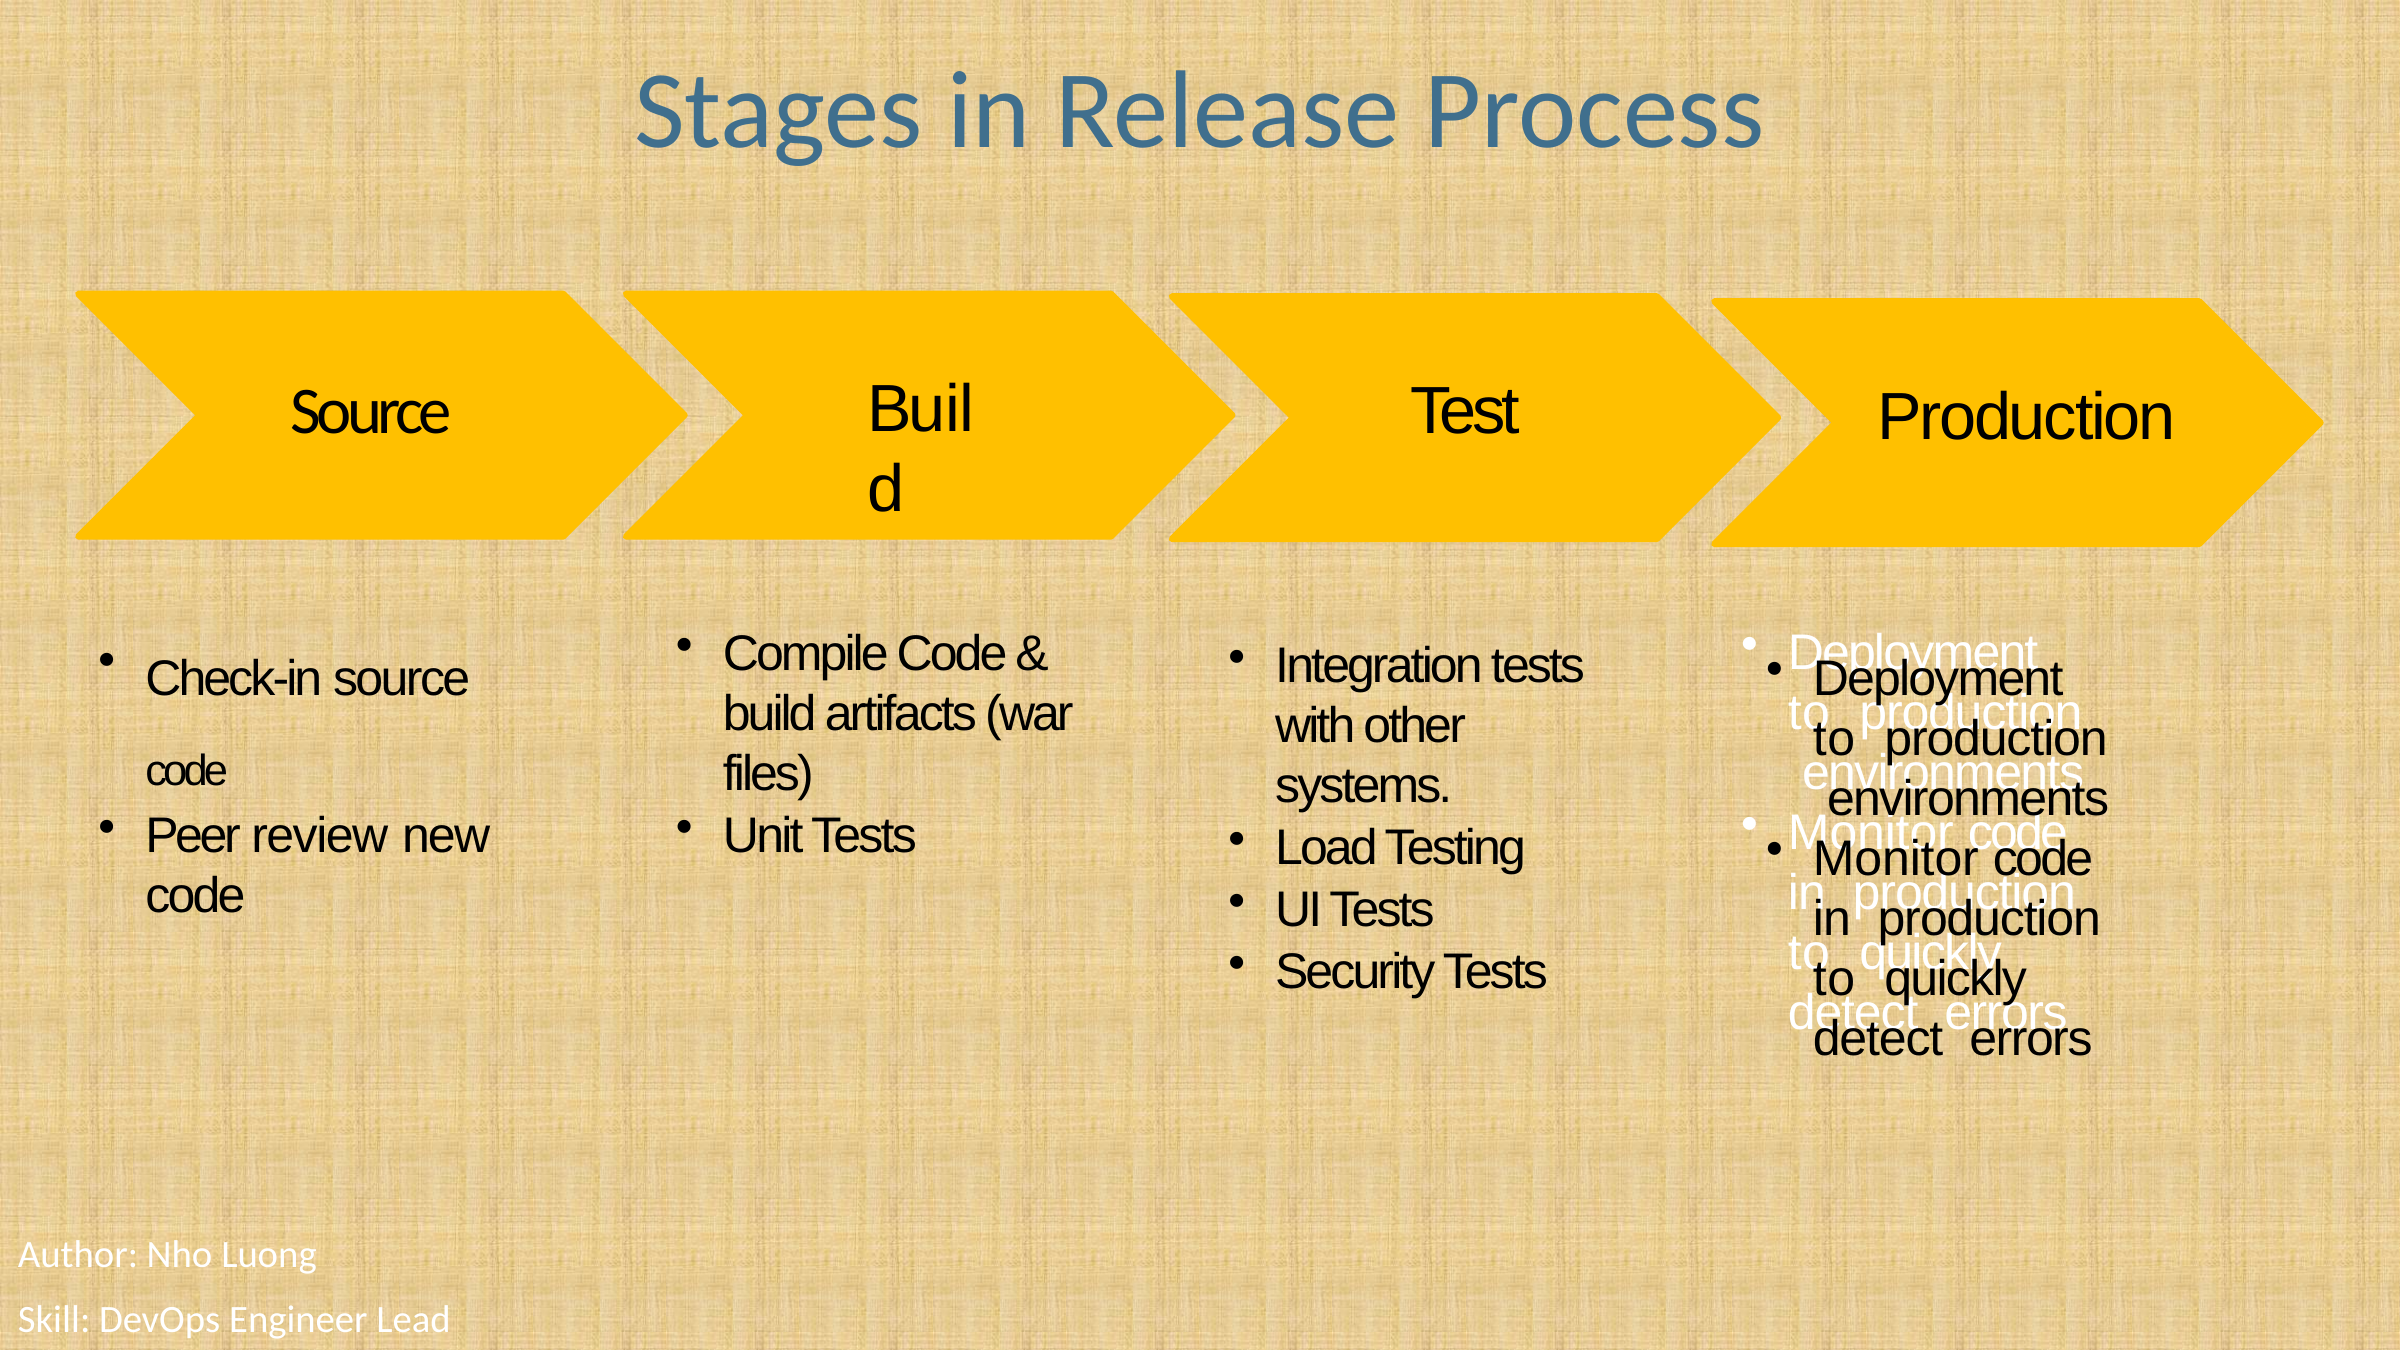

Stages in Release Process

Build
Source
Test
Production
Deployment to  production  environments
Monitor code in  production to  quickly detect  errors
Check-in source  code
Peer review new  code
Compile Code & build artifacts (war files)
Unit Tests
Integration tests with other systems.
Load Testing
UI Tests
Security Tests
Deployment to  production  environments
Monitor code in  production to  quickly detect  errors
Author: Nho Luong
Skill: DevOps Engineer Lead